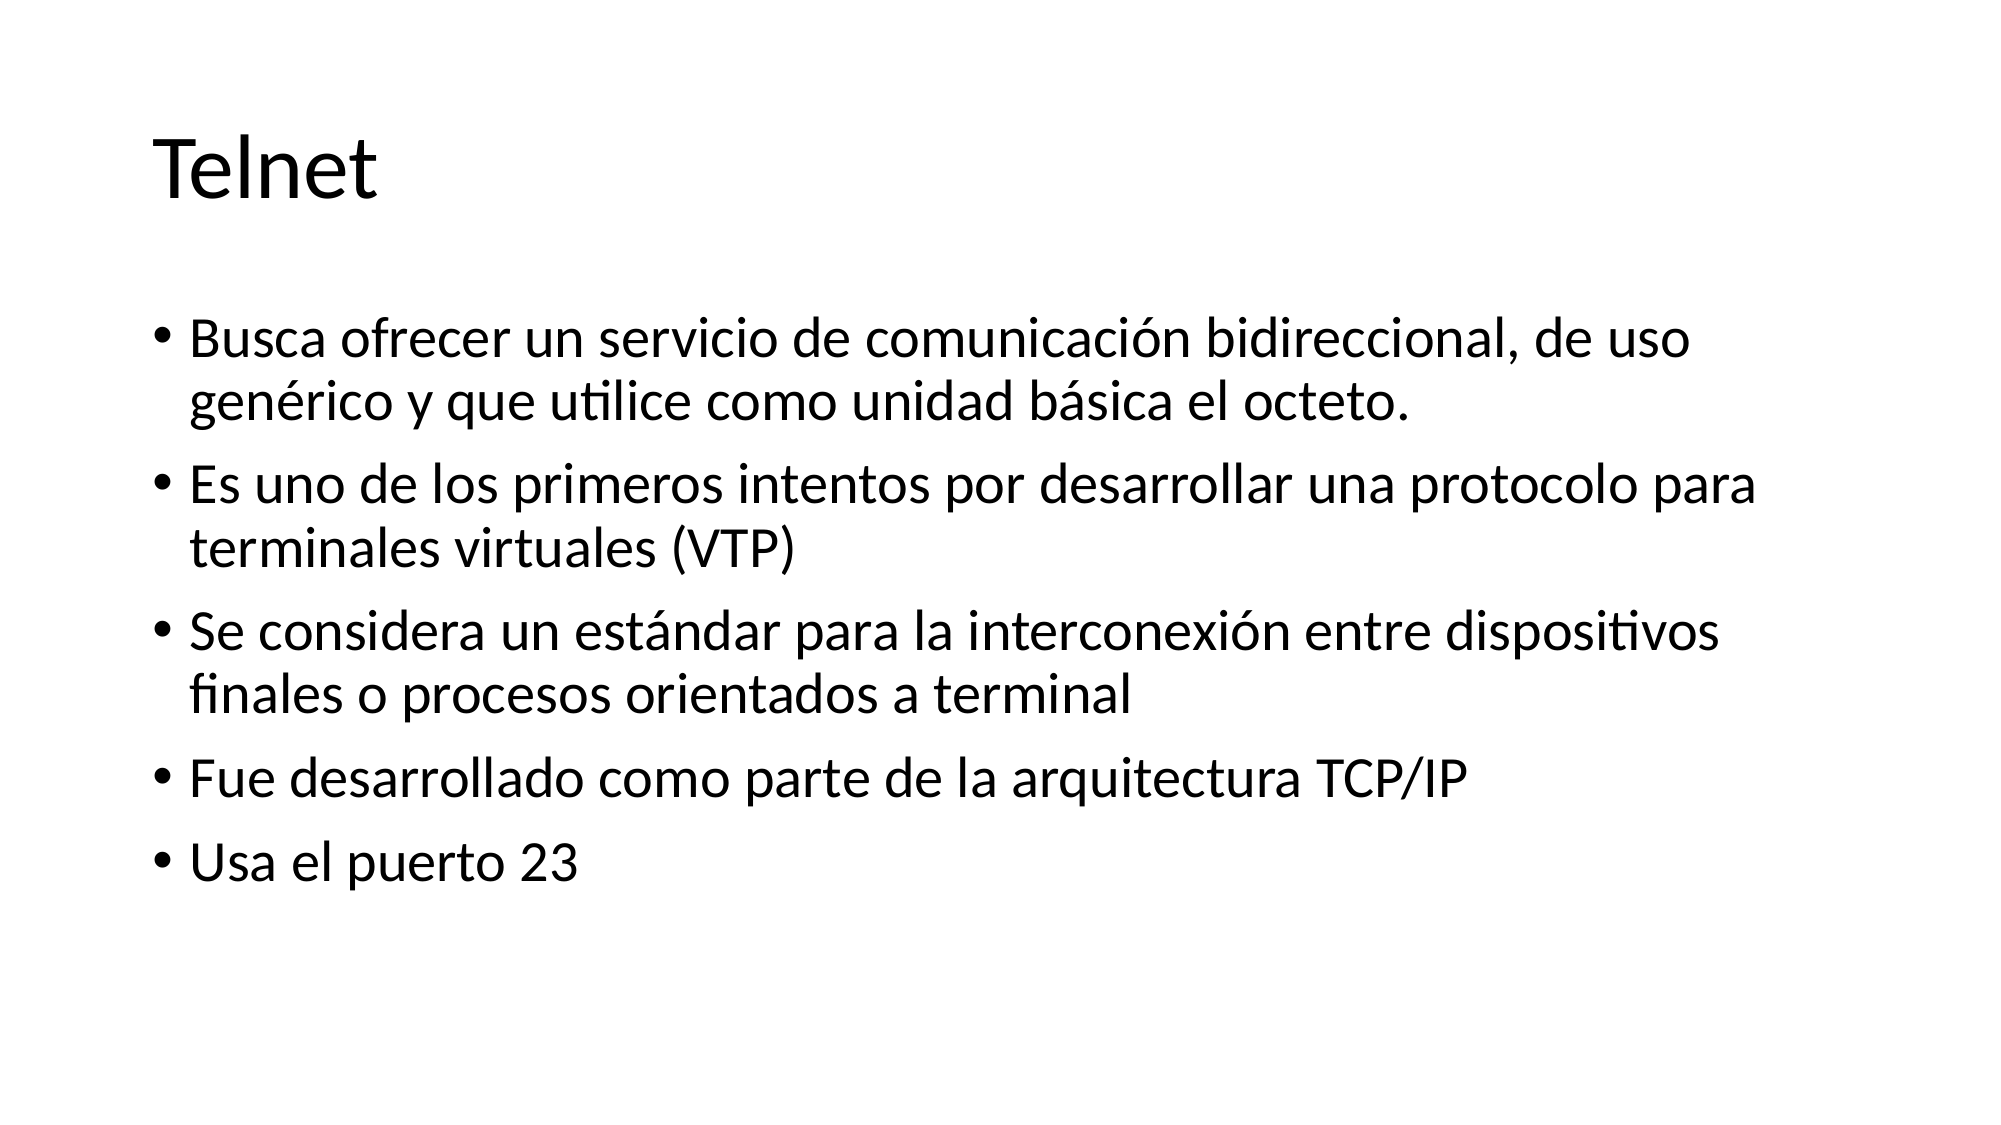

# Telnet
Busca ofrecer un servicio de comunicación bidireccional, de uso genérico y que utilice como unidad básica el octeto.
Es uno de los primeros intentos por desarrollar una protocolo para terminales virtuales (VTP)
Se considera un estándar para la interconexión entre dispositivos finales o procesos orientados a terminal
Fue desarrollado como parte de la arquitectura TCP/IP
Usa el puerto 23